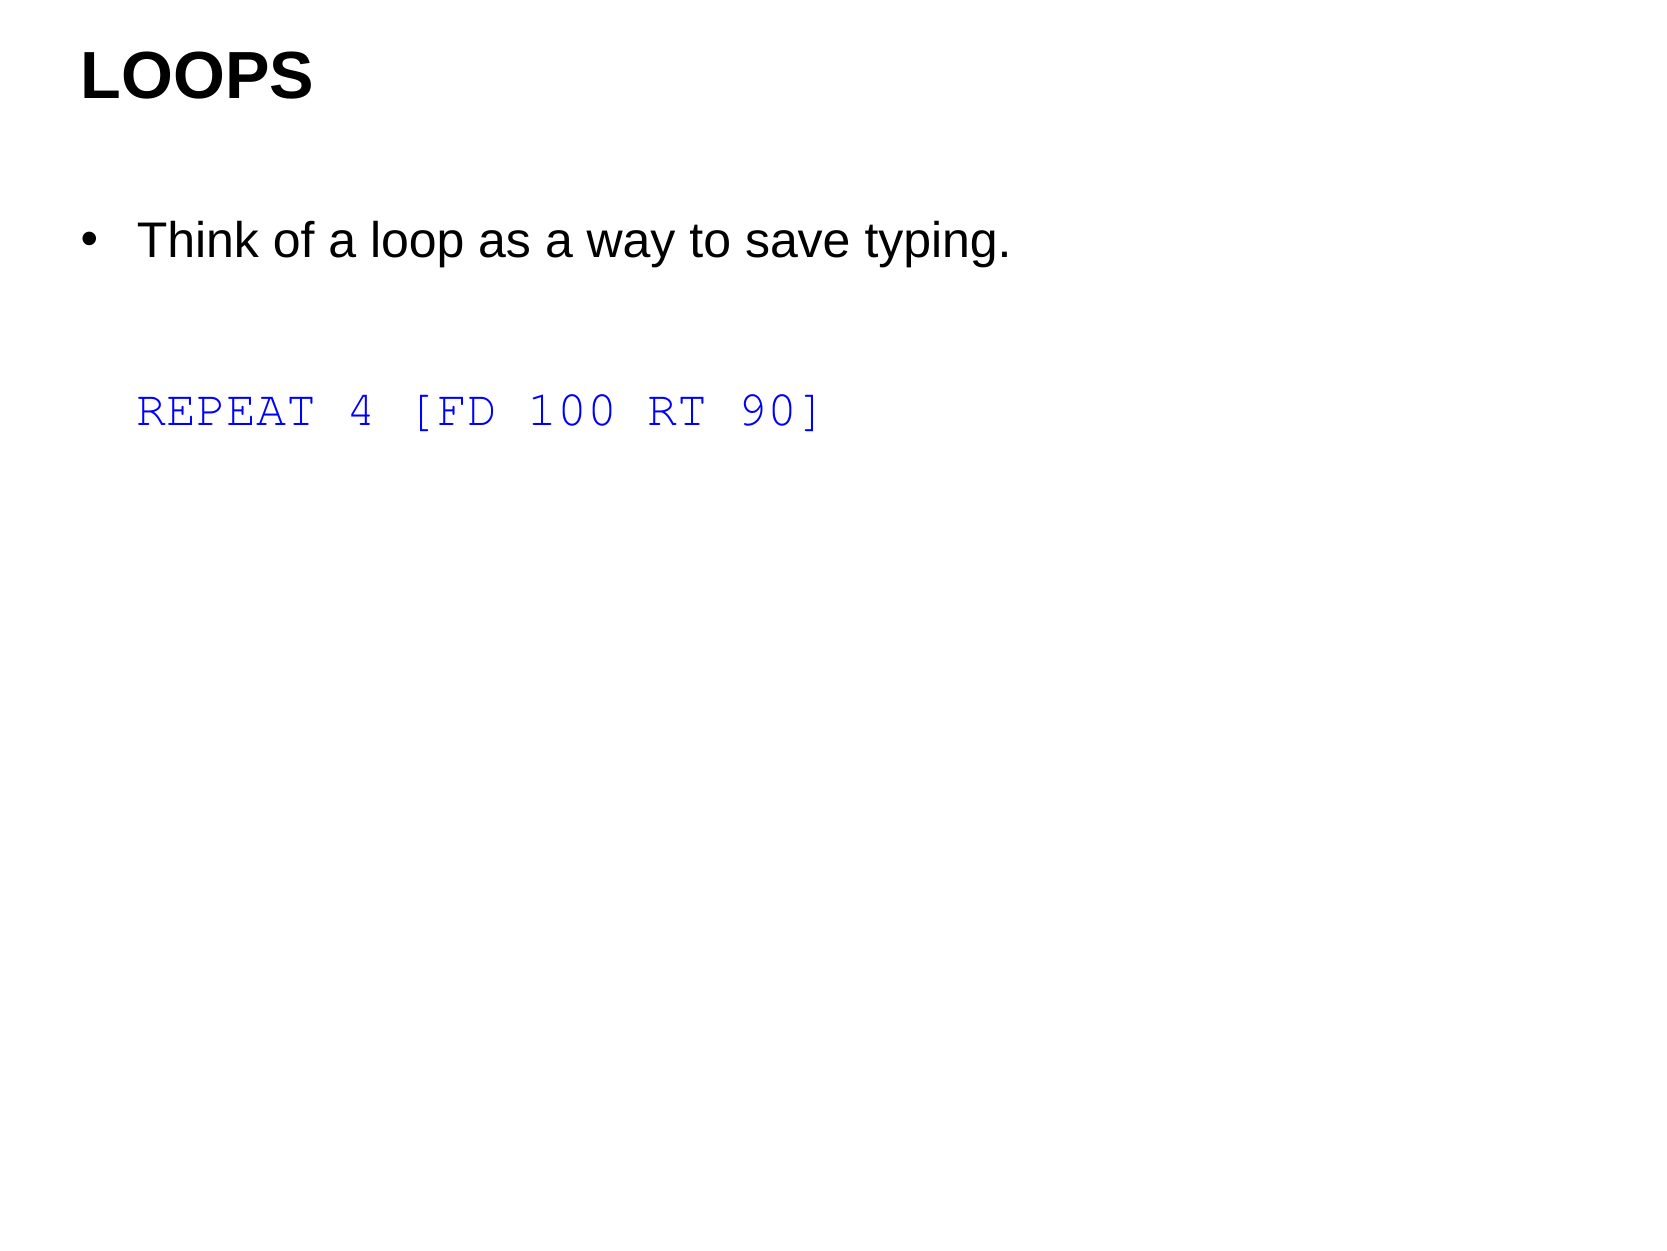

# LOOPS
Think of a loop as a way to save typing.

	REPEAT 4 [FD 100 RT 90]